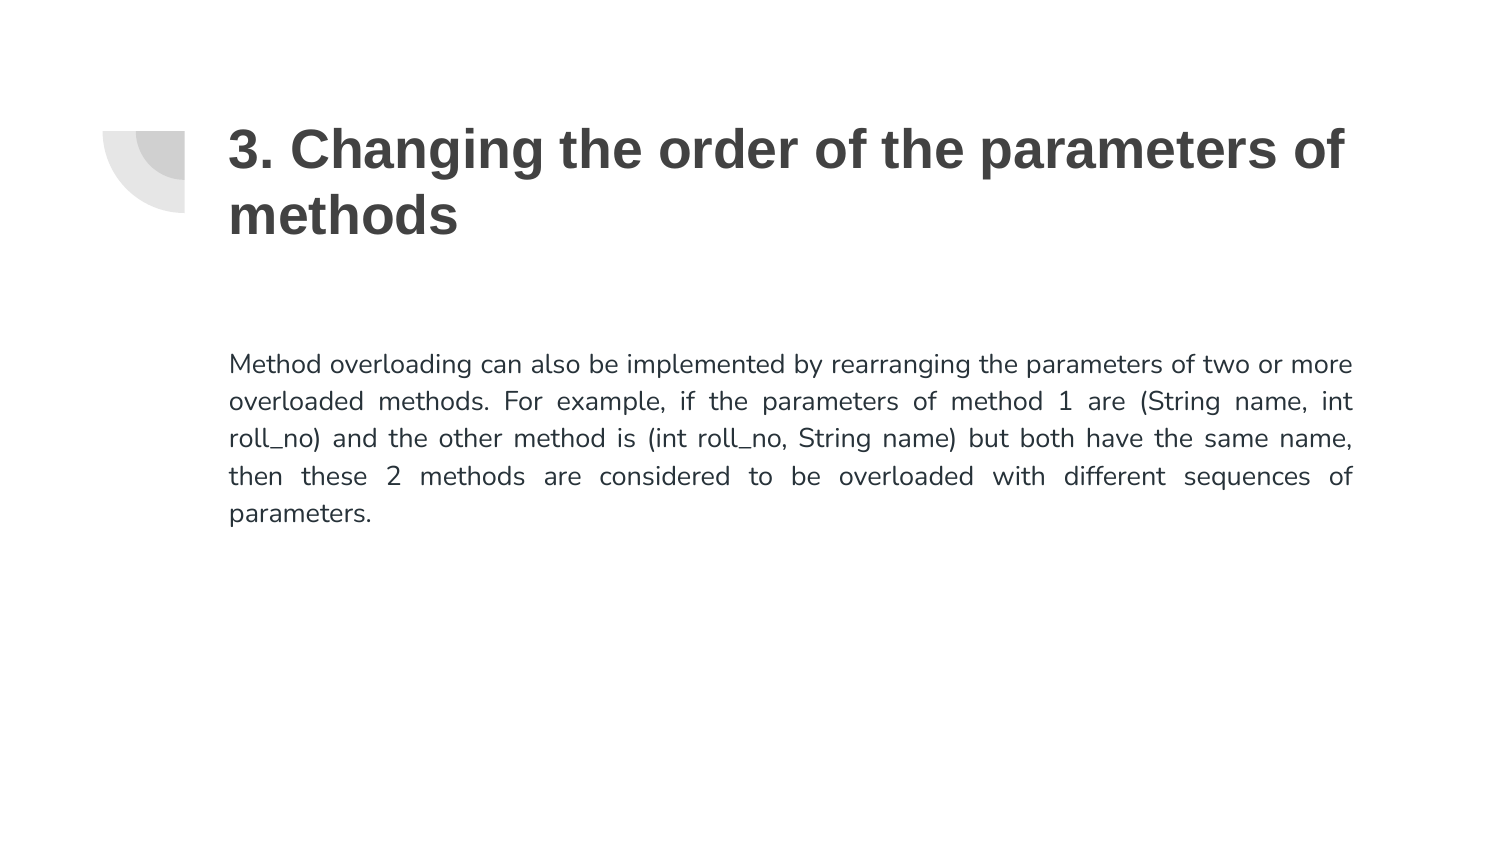

# 3. Changing the order of the parameters of methods
Method overloading can also be implemented by rearranging the parameters of two or more overloaded methods. For example, if the parameters of method 1 are (String name, int roll_no) and the other method is (int roll_no, String name) but both have the same name, then these 2 methods are considered to be overloaded with different sequences of parameters.